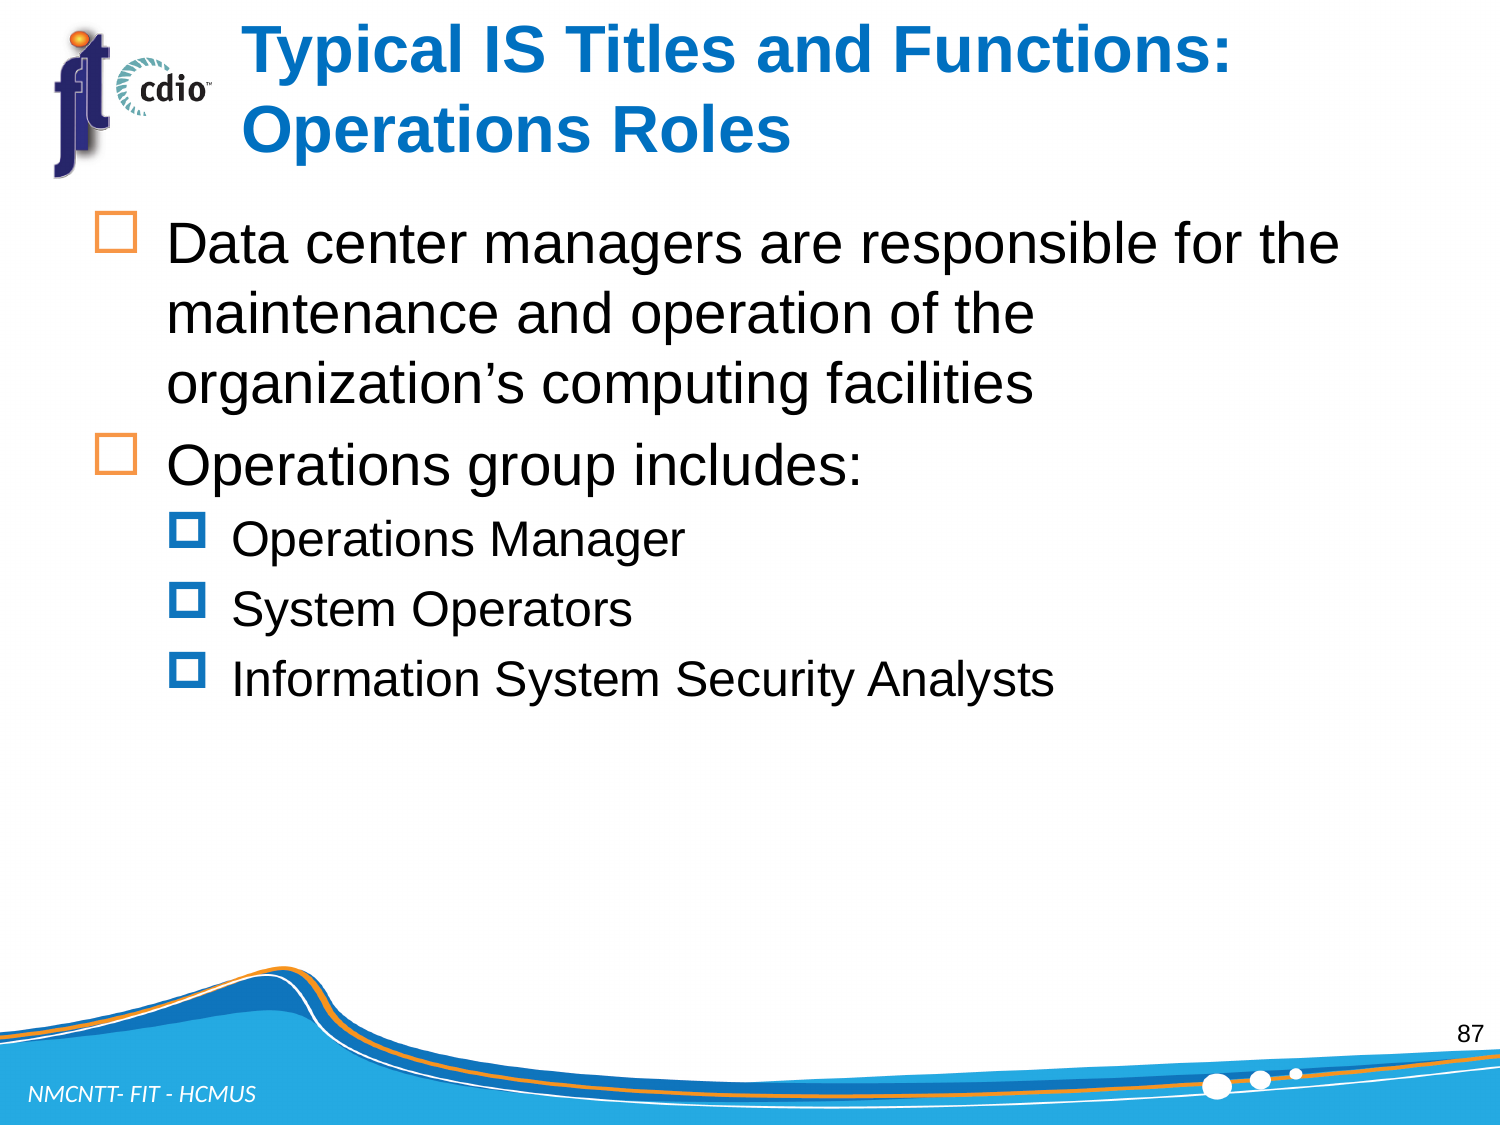

# Typical IS Titles and Functions: Operations Roles
Data center managers are responsible for the maintenance and operation of the organization’s computing facilities
Operations group includes:
Operations Manager
System Operators
Information System Security Analysts

87
NMCNTT- FIT - HCMUS